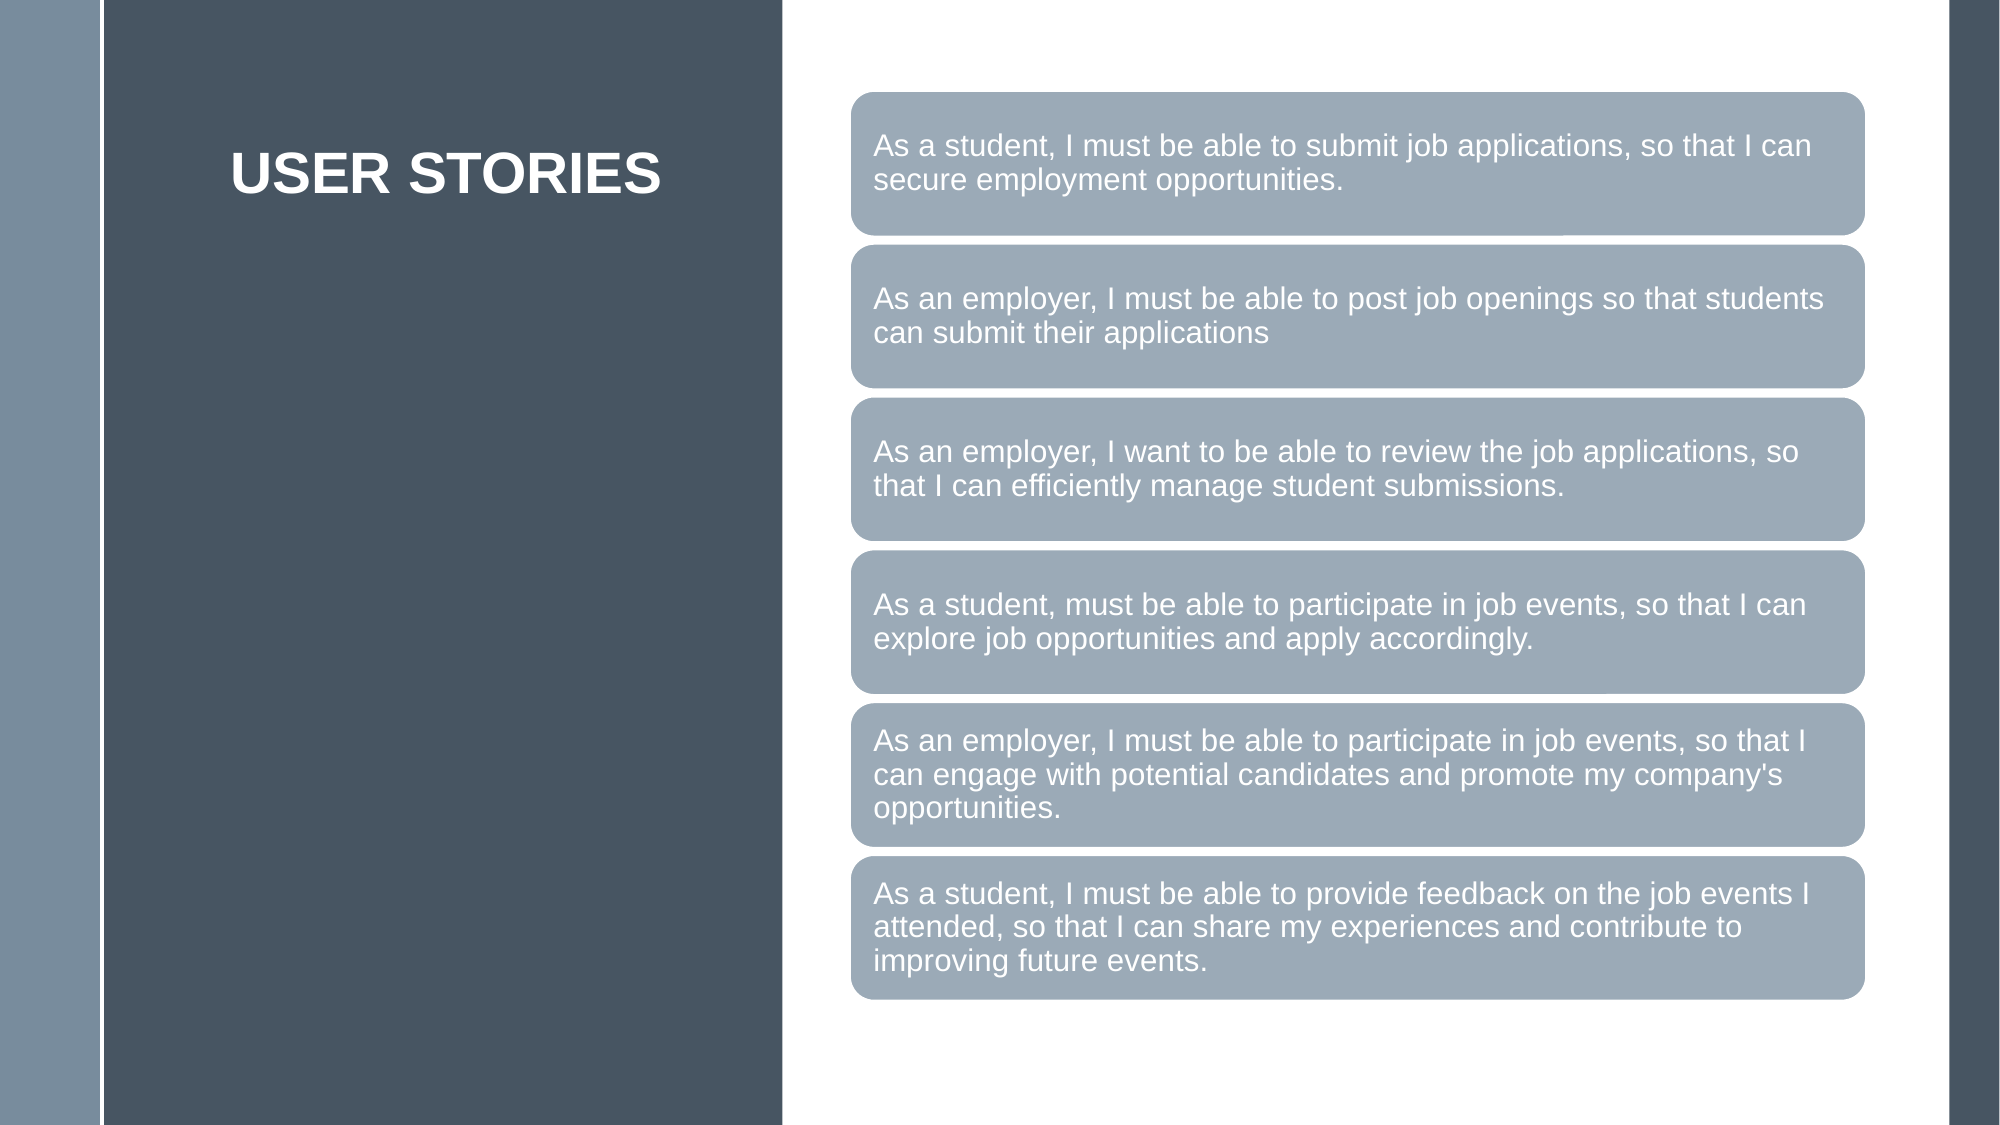

# User stories
As a student, I must be able to submit job applications, so that I can secure employment opportunities.
As an employer, I must be able to post job openings so that students can submit their applications
As an employer, I want to be able to review the job applications, so that I can efficiently manage student submissions.
As a student, must be able to participate in job events, so that I can explore job opportunities and apply accordingly.
As an employer, I must be able to participate in job events, so that I can engage with potential candidates and promote my company's opportunities.
As a student, I must be able to provide feedback on the job events I attended, so that I can share my experiences and contribute to improving future events.